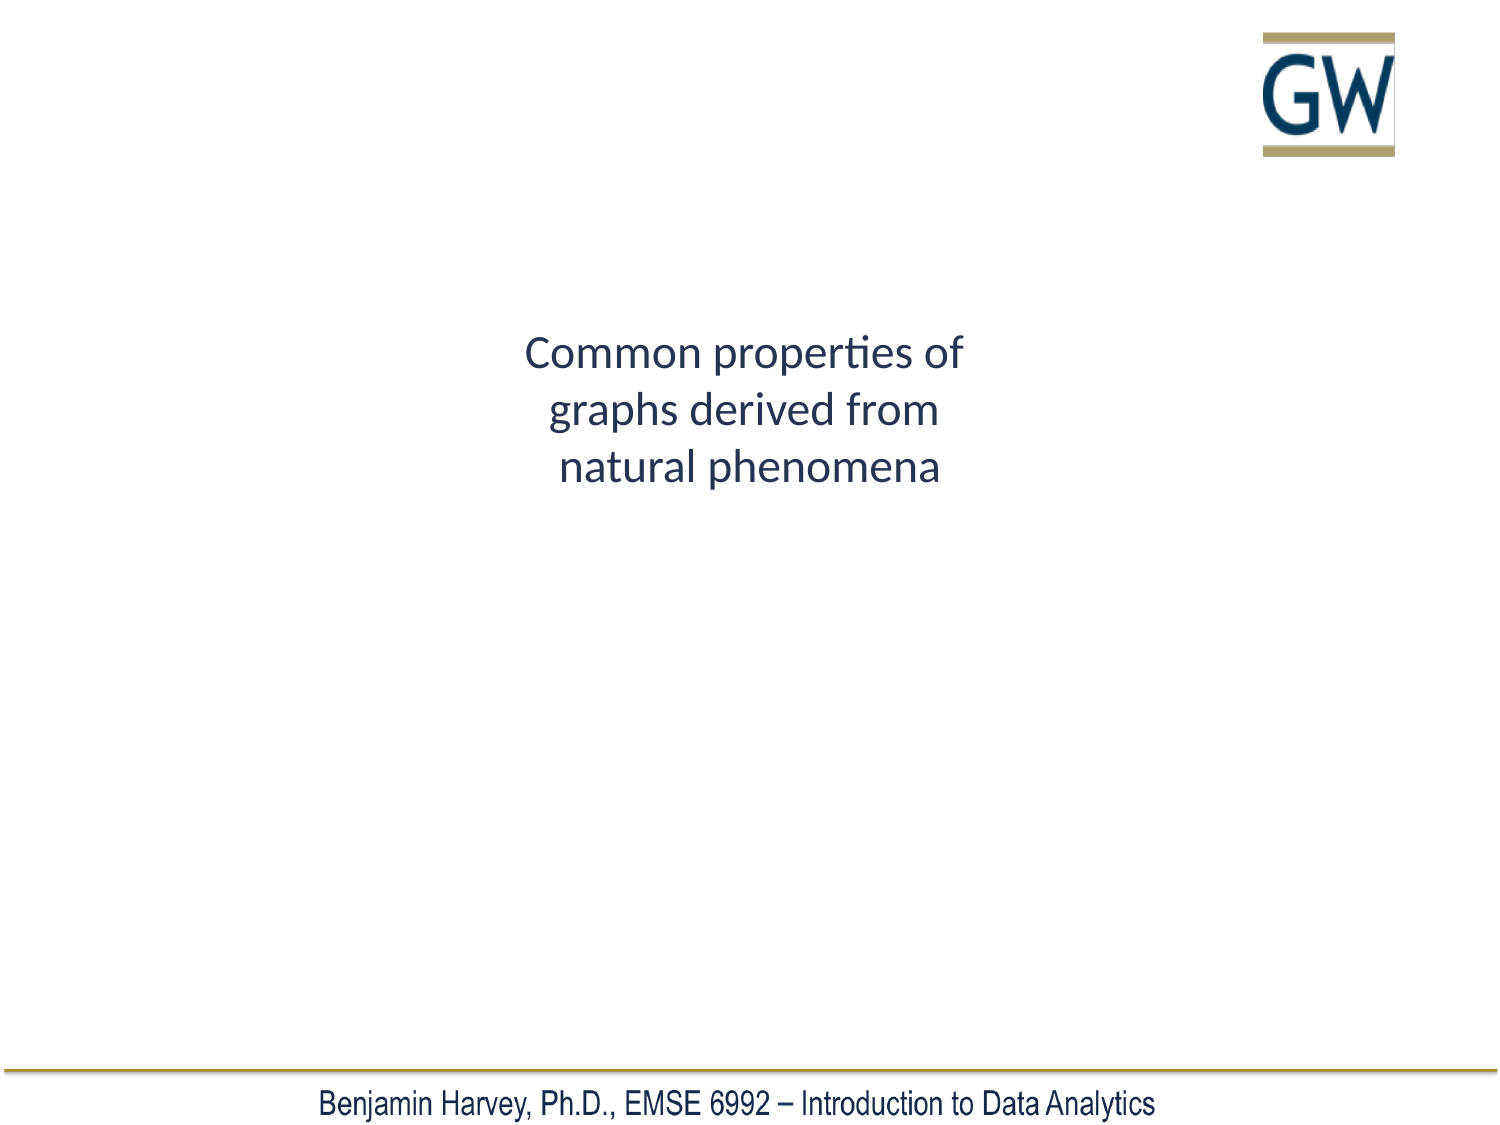

# Common properties of graphs derived from natural phenomena